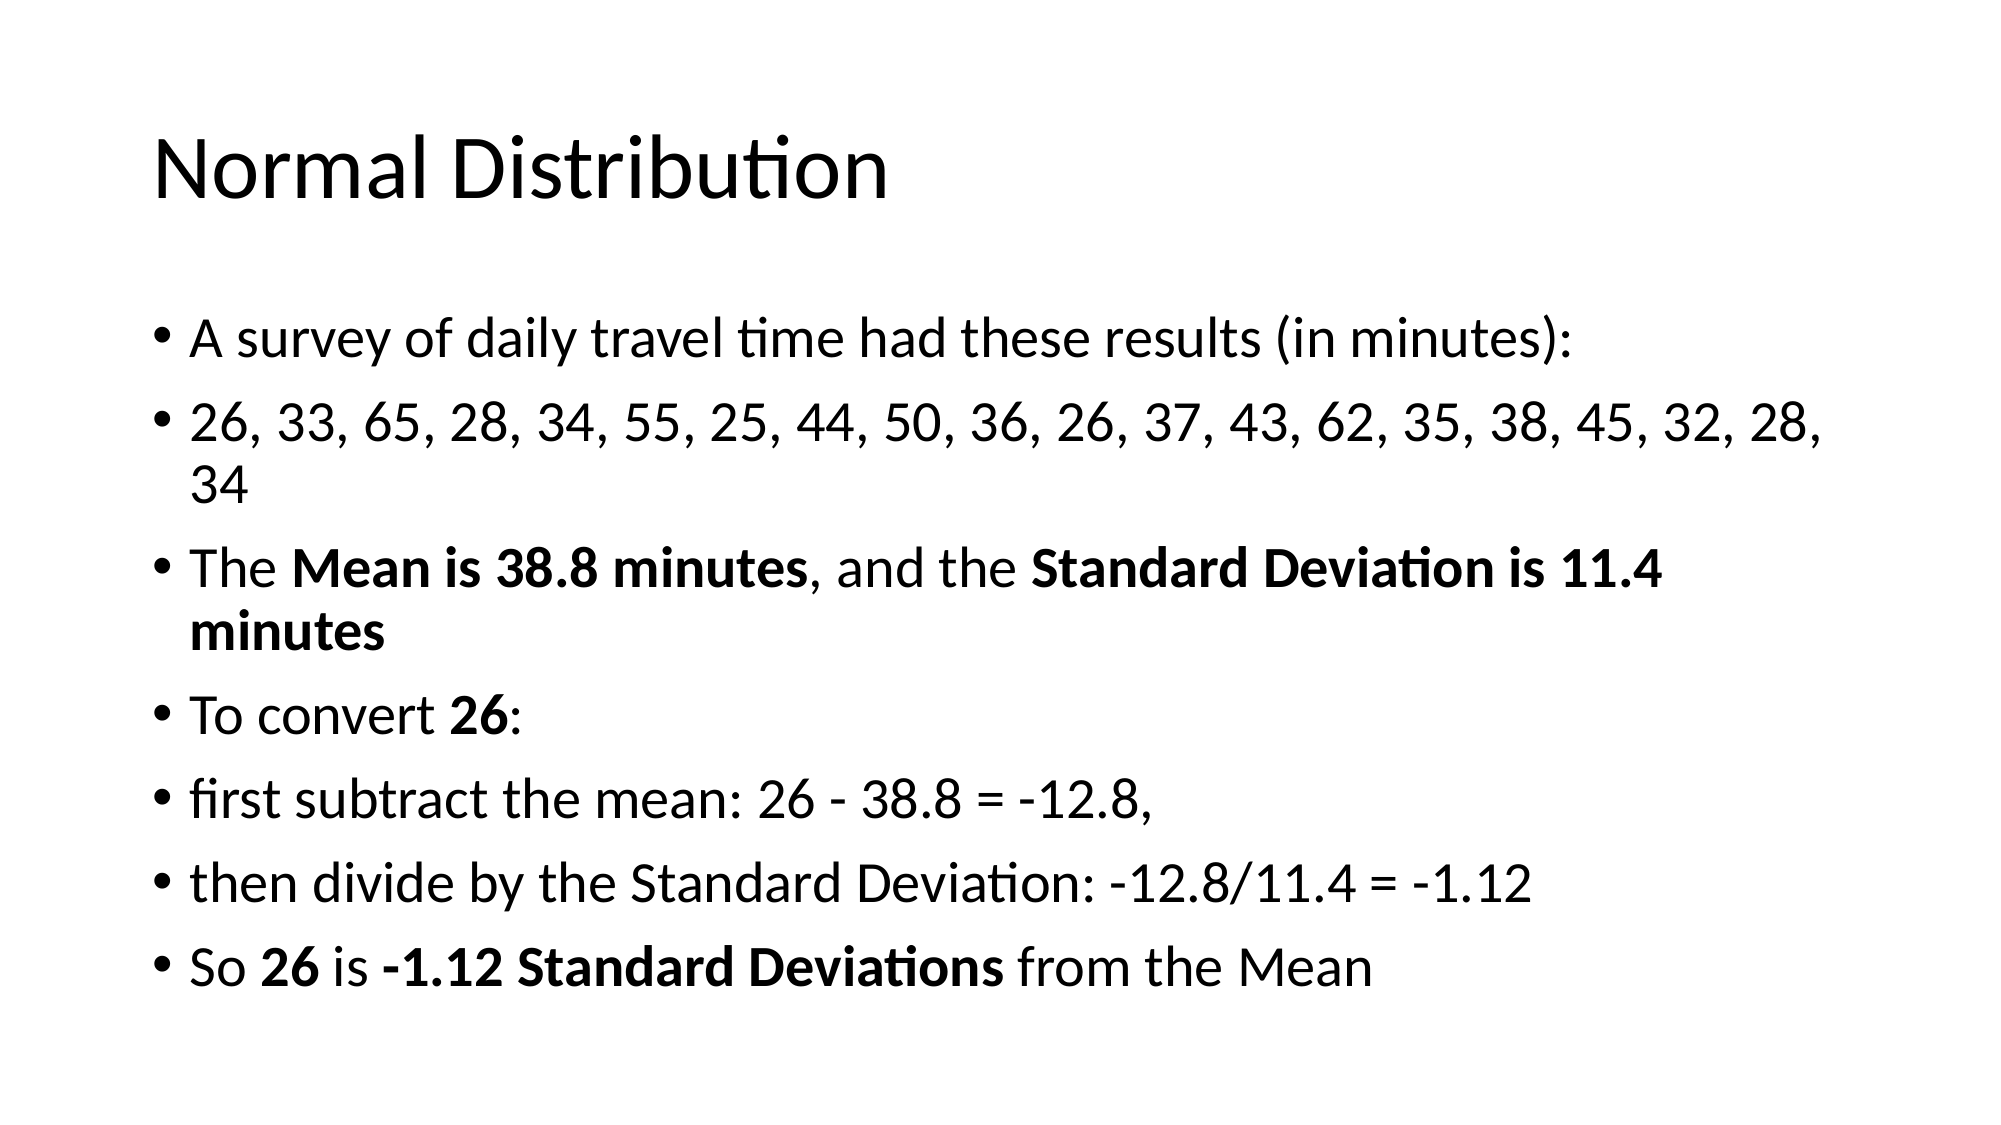

# Normal Distribution
A survey of daily travel time had these results (in minutes):
26, 33, 65, 28, 34, 55, 25, 44, 50, 36, 26, 37, 43, 62, 35, 38, 45, 32, 28, 34
The Mean is 38.8 minutes, and the Standard Deviation is 11.4 minutes
To convert 26:
first subtract the mean: 26 - 38.8 = -12.8,
then divide by the Standard Deviation: -12.8/11.4 = -1.12
So 26 is -1.12 Standard Deviations from the Mean